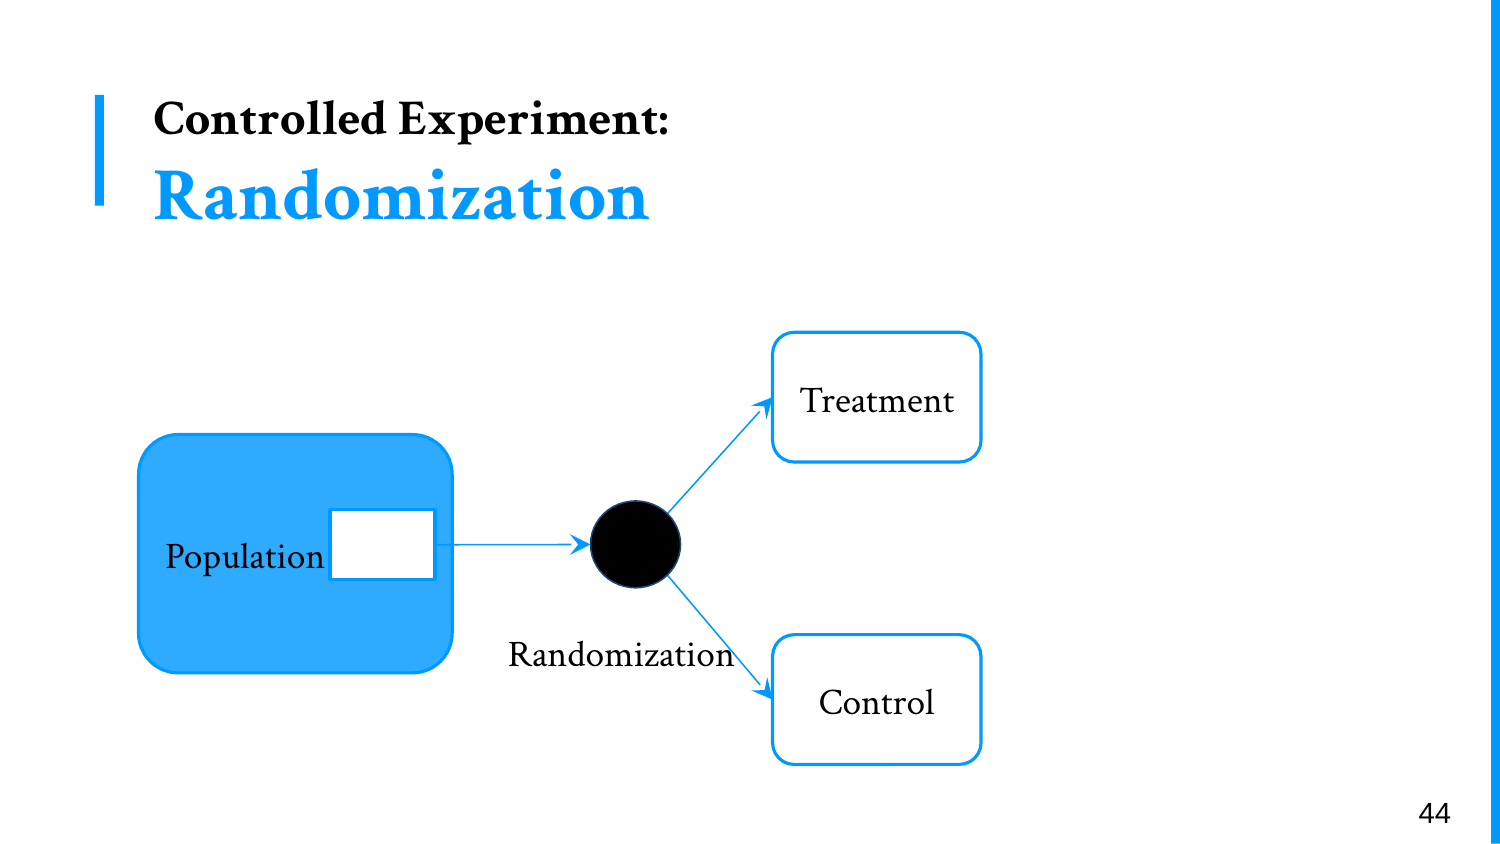

# Controlled Experiment:
Randomization

Treatment
Population

Randomization
Control
44